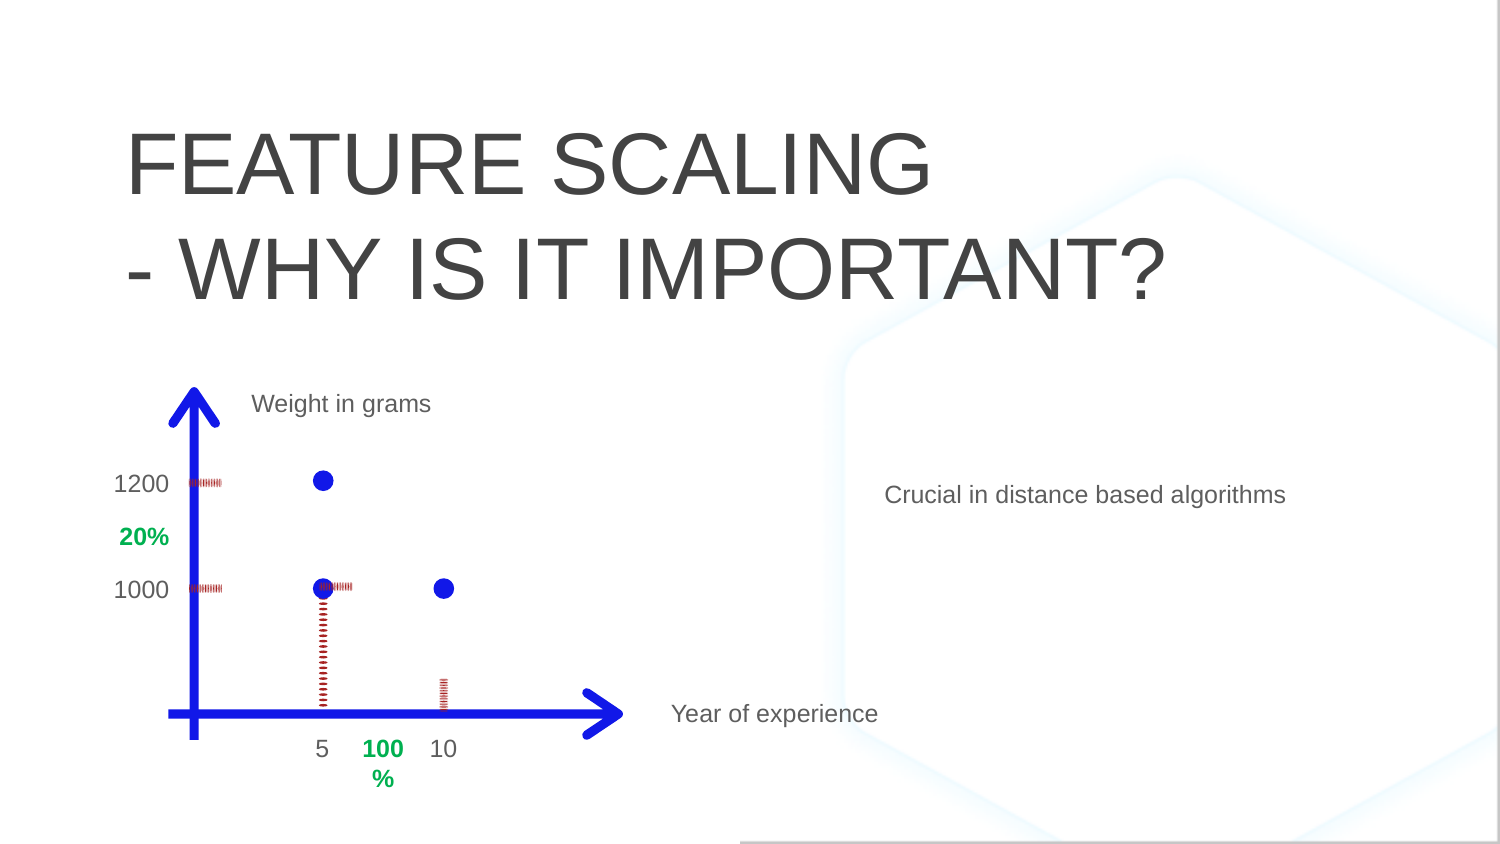

# FEATURE SCALING - WHY IS IT IMPORTANT?
Weight in grams
1200

Crucial in distance based algorithms
20%

1000

Year of experience
5
100%
10